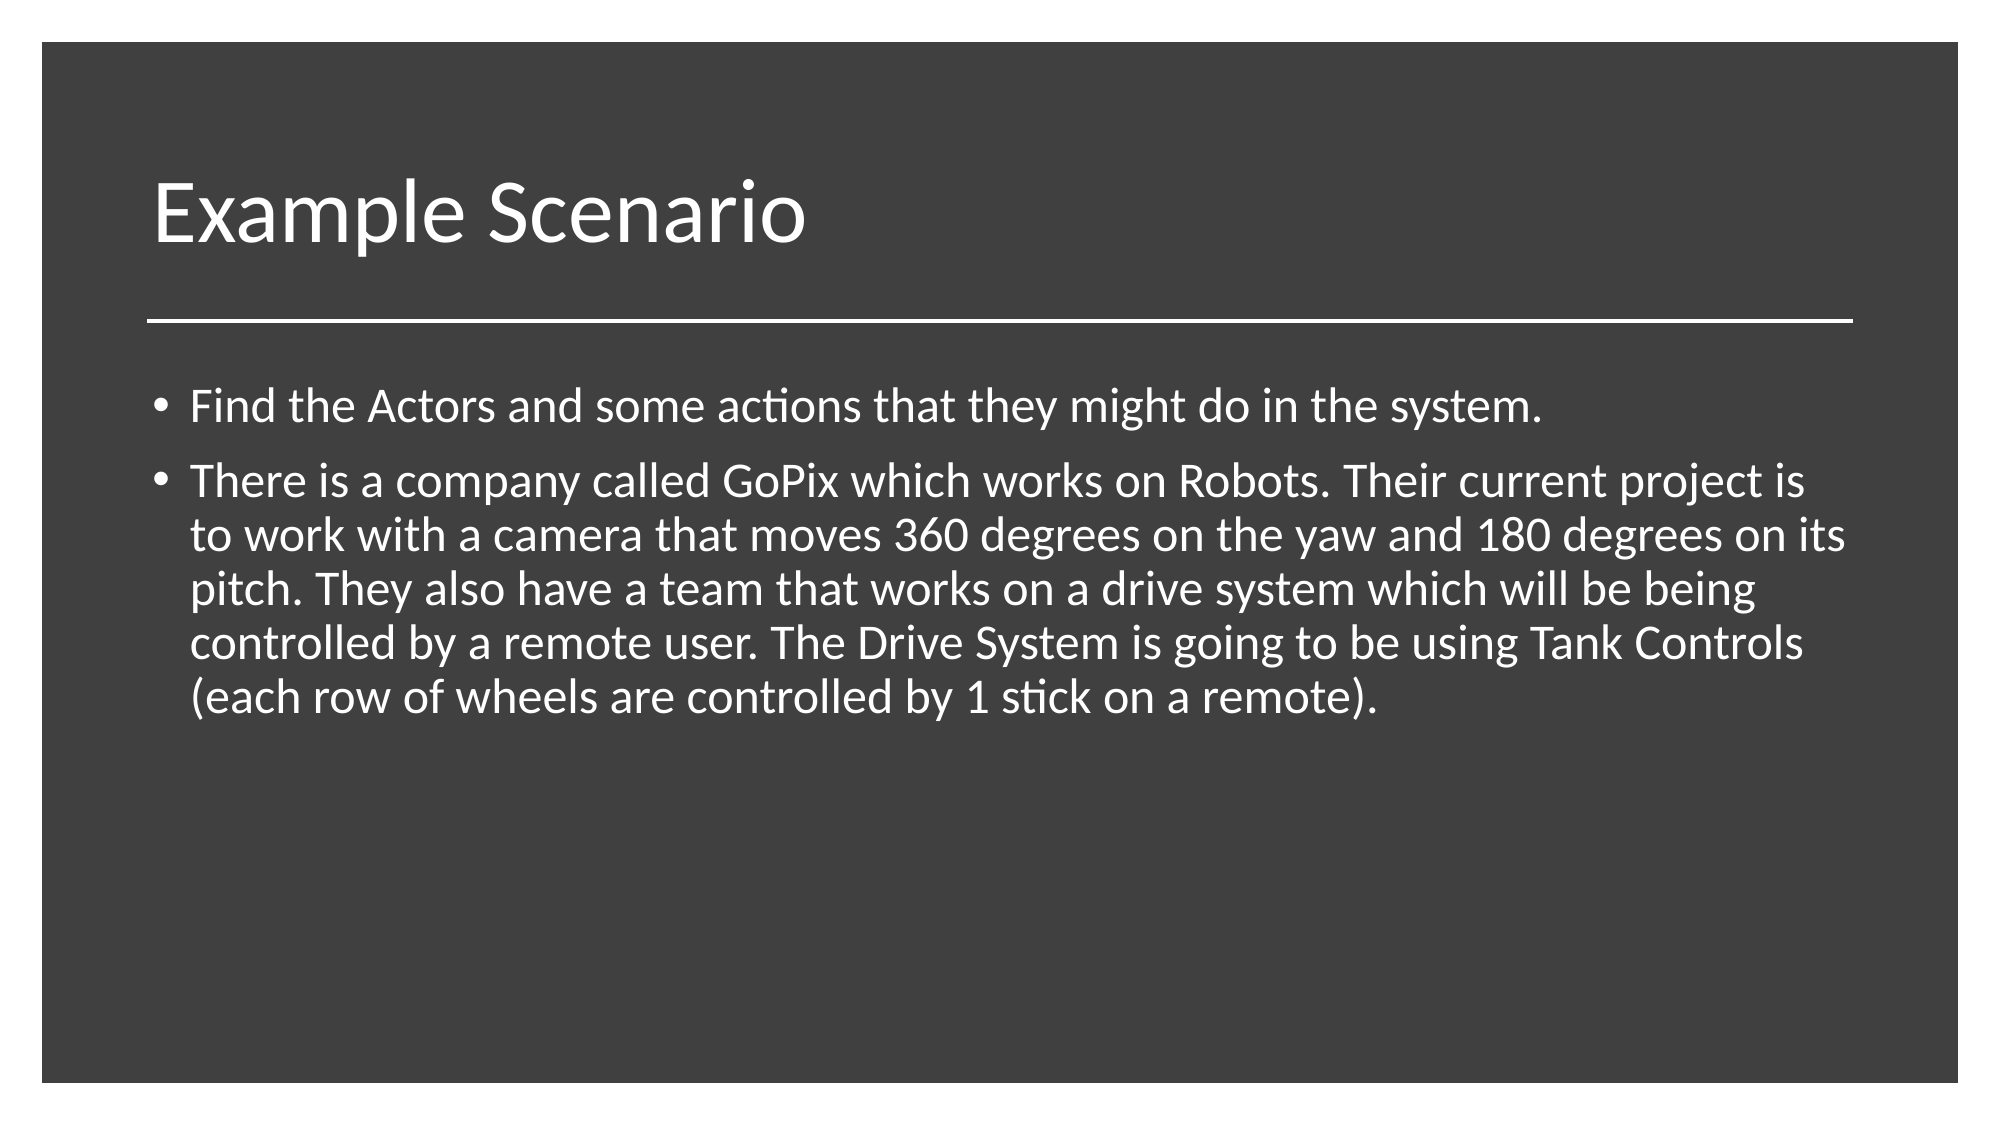

# Example Scenario
Find the Actors and some actions that they might do in the system.
There is a company called GoPix which works on Robots. Their current project is to work with a camera that moves 360 degrees on the yaw and 180 degrees on its pitch. They also have a team that works on a drive system which will be being controlled by a remote user. The Drive System is going to be using Tank Controls (each row of wheels are controlled by 1 stick on a remote).